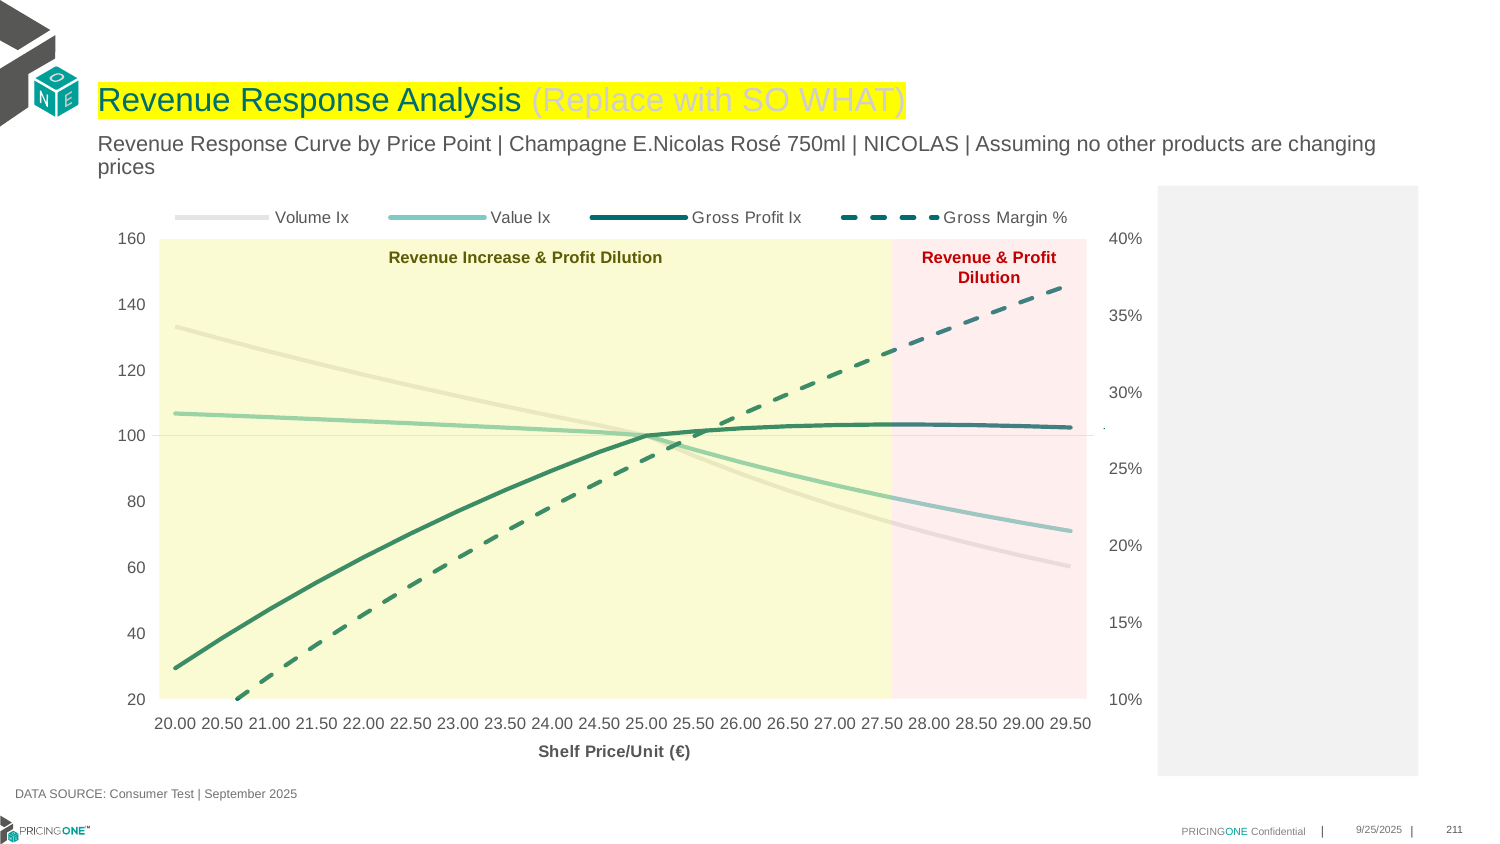

# Revenue Response Analysis (Replace with SO WHAT)

Revenue Response Curve by Price Point | Champagne E.Nicolas Rosé 750ml | NICOLAS | Assuming no other products are changing prices

### Chart:

| Category | Volume Ix | Value Ix | Gross Profit Ix | Gross Margin % |
|---|---|---|---|---|
| 20.00 | 133.15832879653252 | 106.72244123942517 | 29.2987505335082 | 0.07052491215424819 |
| 20.50 | 129.27834660780485 | 106.17908458192066 | 38.52837091556266 | 0.09319503624804715 |
| 21.00 | 125.54781312715116 | 105.60739552865108 | 47.20893314222631 | 0.11478563062309359 |
| 21.50 | 121.96033562435133 | 105.01078979283469 | 55.372504460730454 | 0.1353720113062775 |
| 22.00 | 118.50975903523123 | 104.3923805671005 | 63.04928410425292 | 0.15502264741295288 |
| 22.50 | 115.1901561018261 | 103.75499393685116 | 70.26768996353397 | 0.17379992191488727 |
| 23.00 | 111.99581967427702 | 103.10118500765799 | 77.05444213156024 | 0.19176079317760705 |
| 23.50 | 108.92125682640845 | 102.43325473162434 | 83.43464423496852 | 0.2089573720461686 |
| 24.00 | 105.96118437381517 | 101.75326730084349 | 89.43186319536906 | 0.22543742679520679 |
| 24.50 | 103.11052537075436 | 101.06306789762509 | 95.06820779567497 | 0.24124482624836582 |
| 25.00 | 100.0 | 100.0 | 100.0 | 0.25641992972339867 |
| 25.50 | 93.95606789400023 | 95.82304588450316 | 101.2843647229831 | 0.2709999311013711 |
| 26.00 | 88.41985783941757 | 91.93438654367144 | 102.21283530958472 | 0.2850191631955755 |
| 26.50 | 83.34044551855155 | 88.31017568741277 | 102.84137407939724 | 0.2985093676635836 |
| 27.00 | 78.67218385743865 | 84.92824977911557 | 103.21697924594142 | 0.3114999349290728 |
| 27.50 | 74.37422091854015 | 81.76811522945555 | 103.37907284201107 | 0.3240181179303624 |
| 28.00 | 70.41005208393418 | 78.81091790325245 | 103.36071336516255 | 0.3360892229673201 |
| 28.50 | 66.74710202962811 | 76.03939433201744 | 103.18964490930196 | 0.3477367804591215 |
| 29.00 | 63.3563336120501 | 73.43780522678755 | 102.88919437237726 | 0.35898269803741256 |
| 29.50 | 60.21188267356897 | 70.99185368357307 | 102.47902974335234 | 0.36984739807067674 |
Revenue Increase & Profit Dilution
Revenue & Profit Dilution

DATA SOURCE: Consumer Test | September 2025

9/25/2025
211